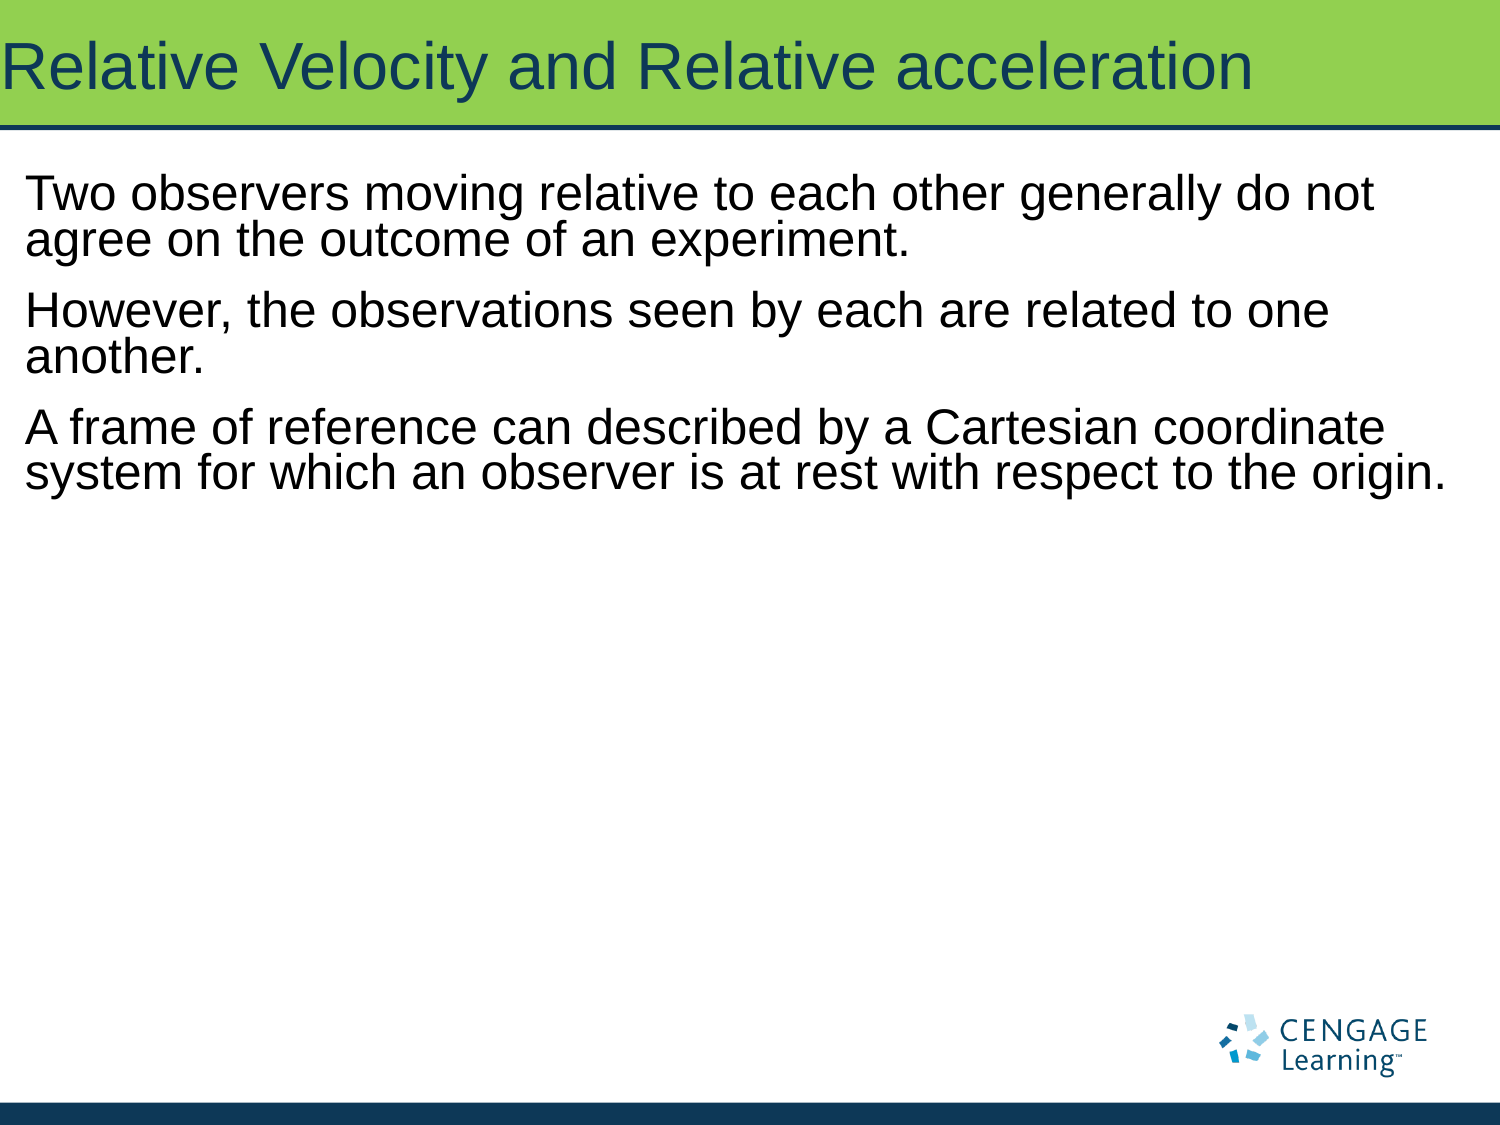

Relative Velocity and Relative acceleration
Two observers moving relative to each other generally do not agree on the outcome of an experiment.
However, the observations seen by each are related to one another.
A frame of reference can described by a Cartesian coordinate system for which an observer is at rest with respect to the origin.